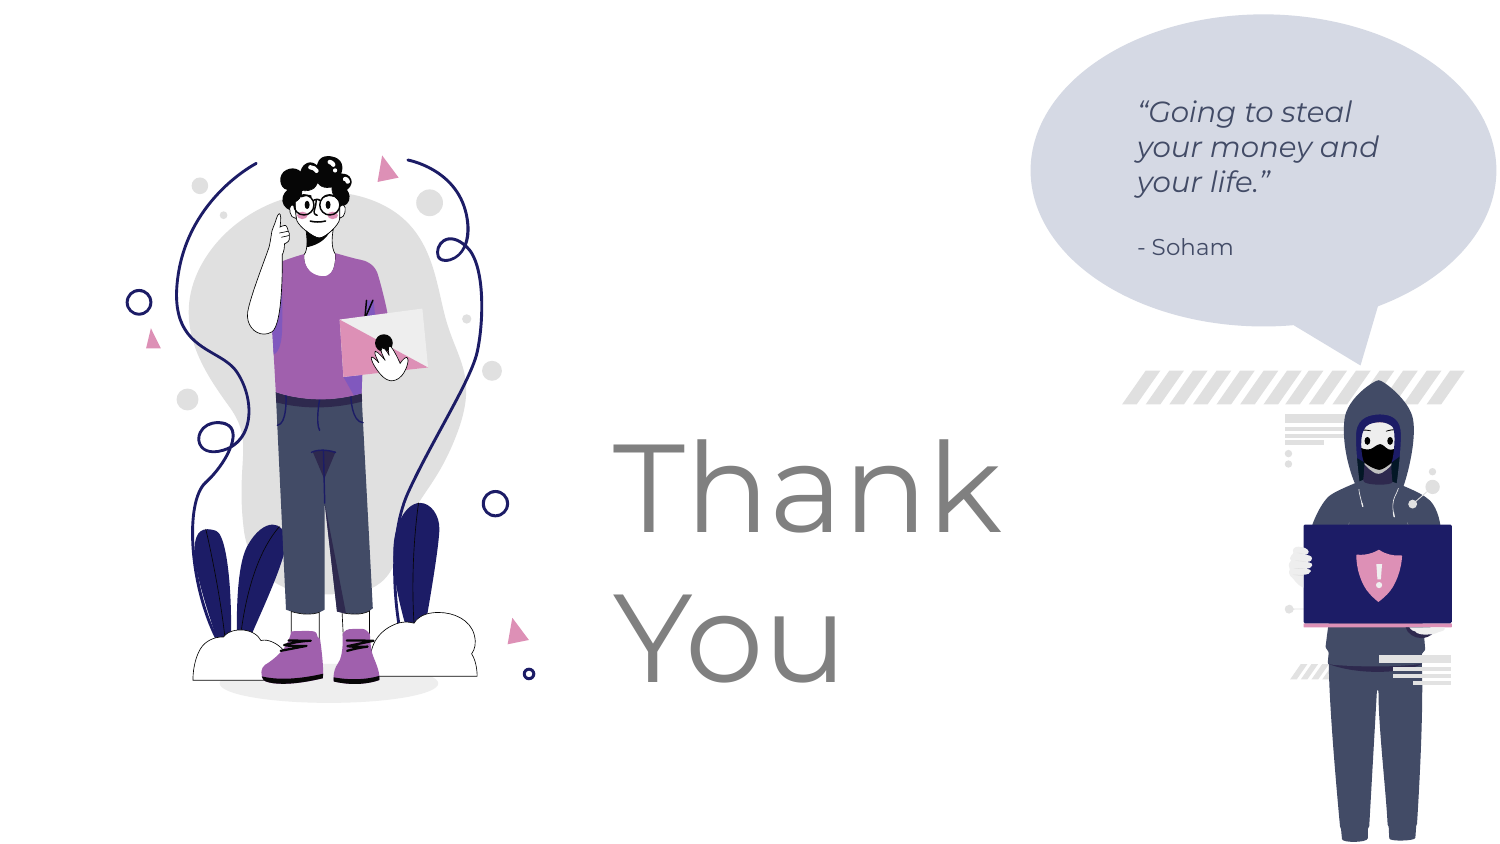

“Going to steal your money and your life.”

- Soham

# Thank You